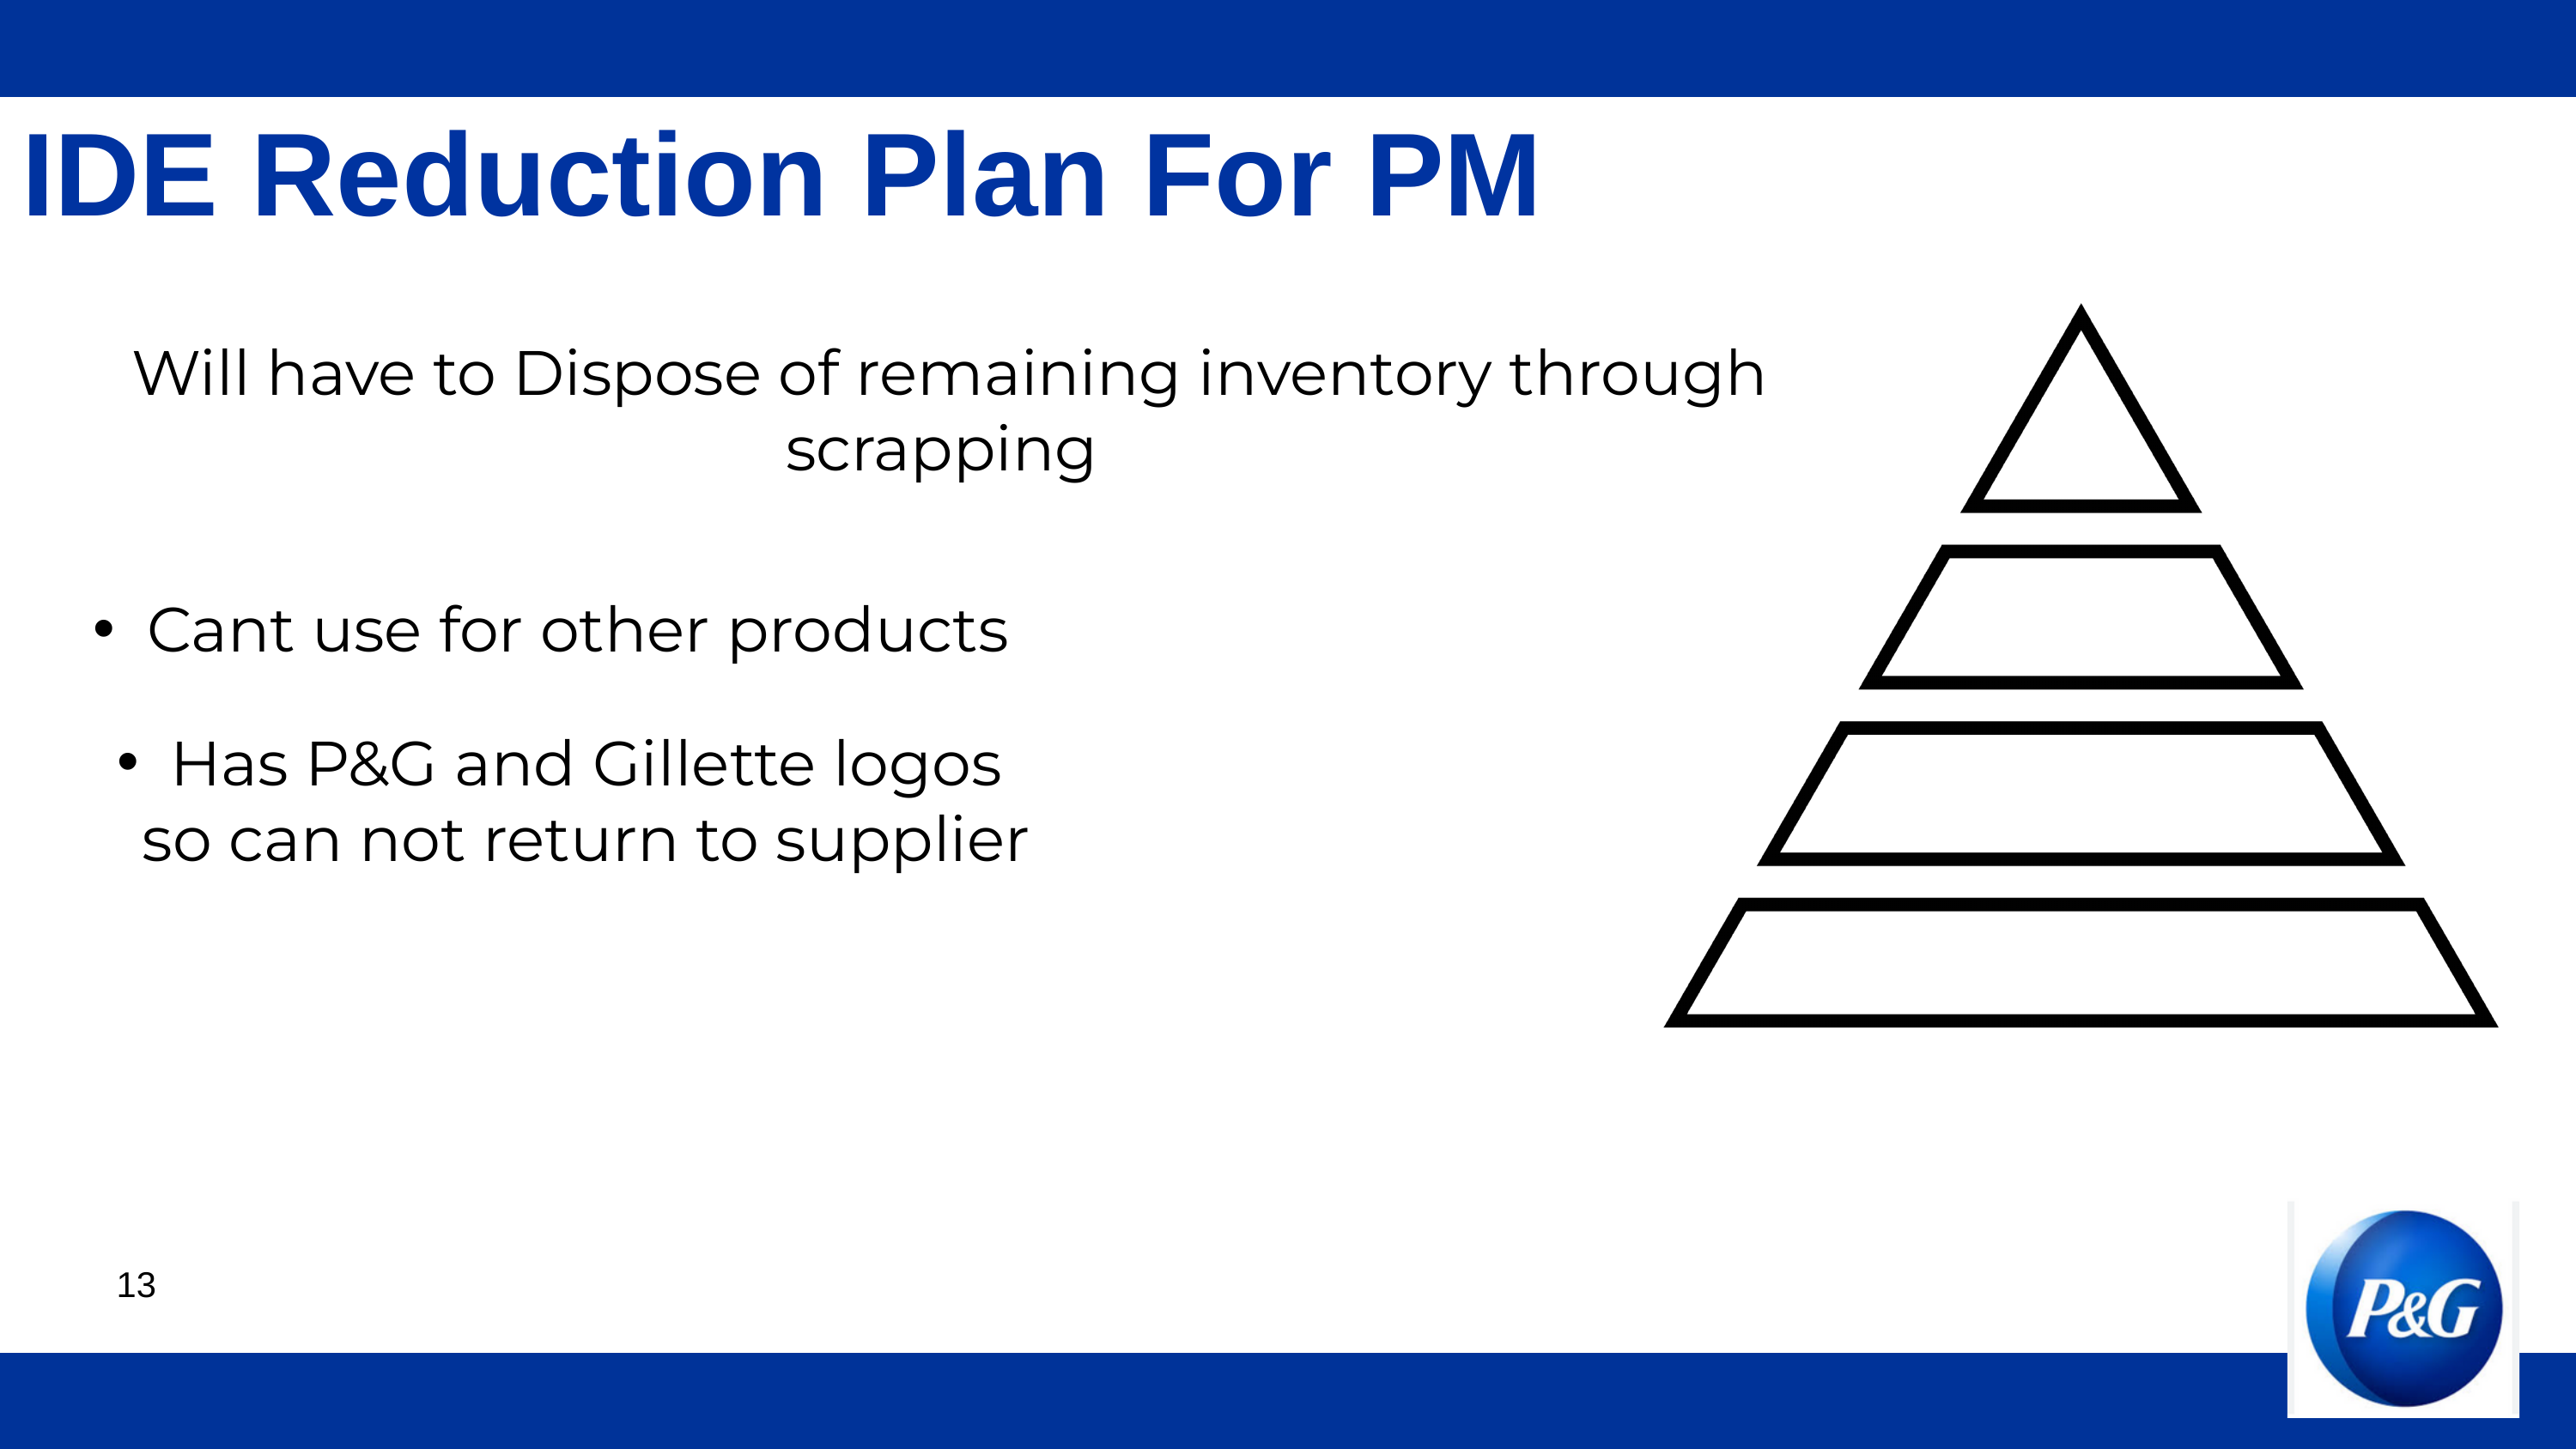

IDE Reduction Plan For PM

Will have to Dispose of remaining inventory through scrapping

Cant use for other products

Has P&G and Gillette logos so can not return to supplier

13